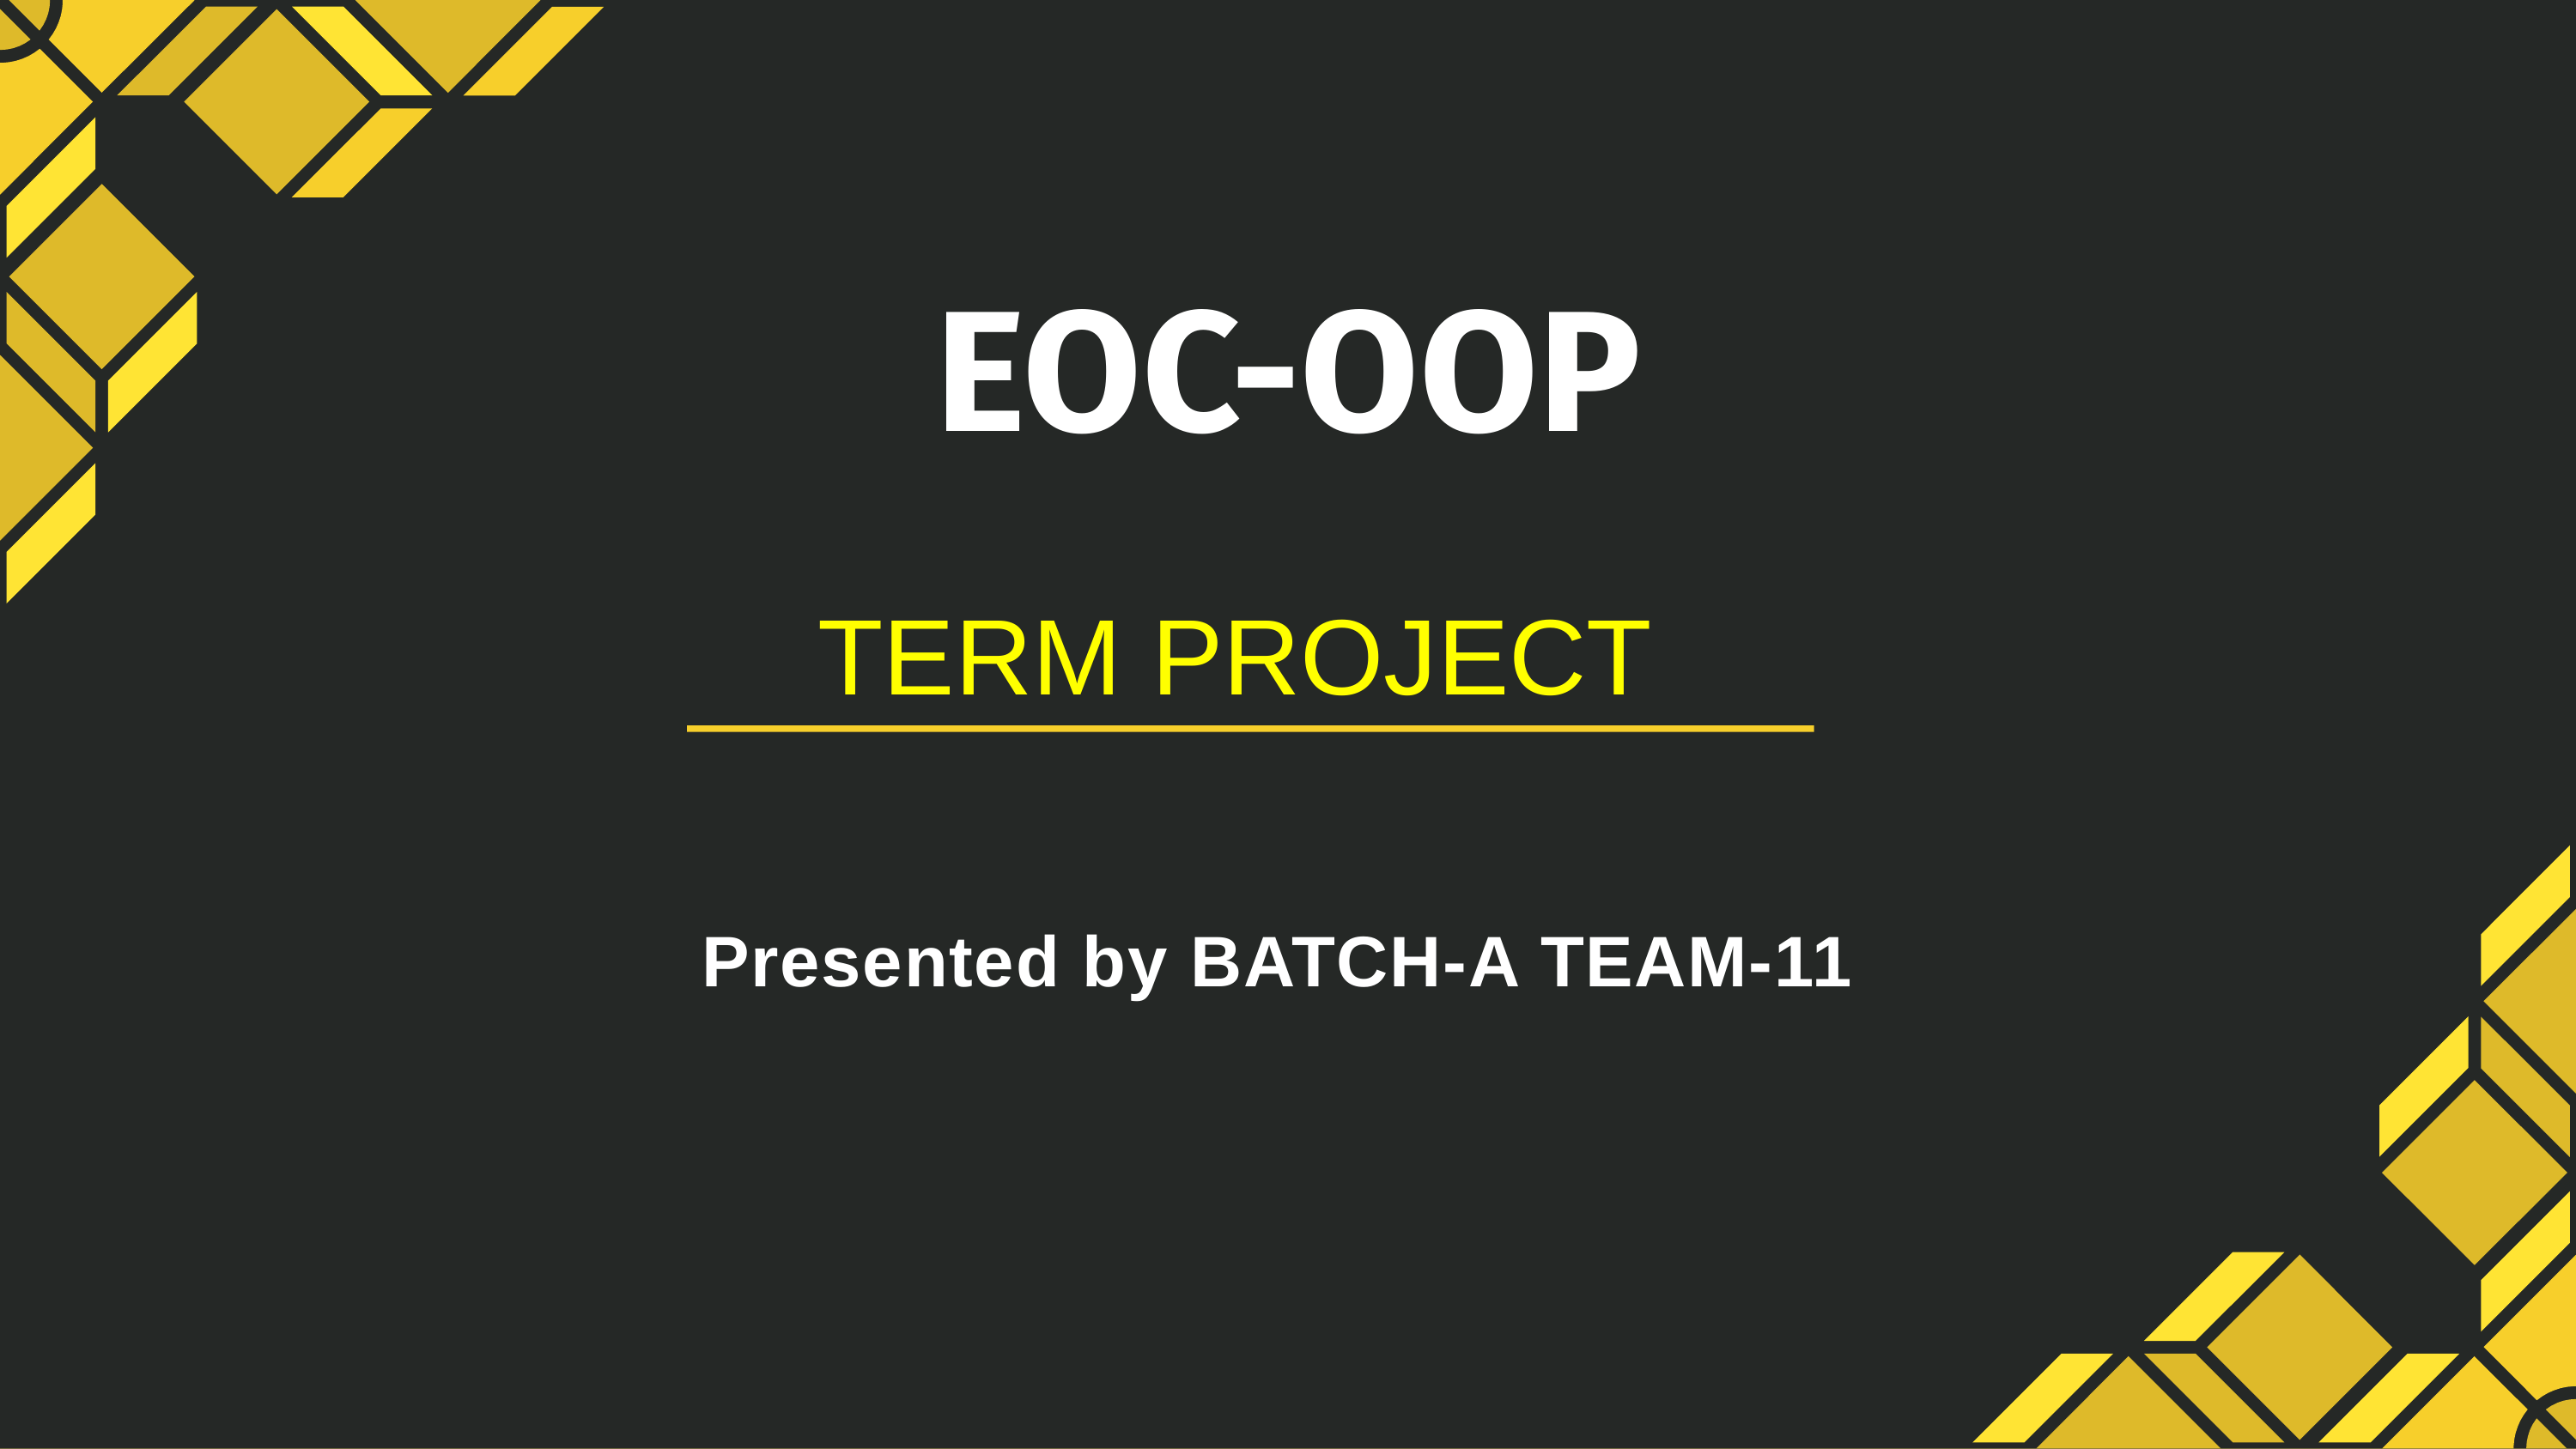

# EOC-OOP
TERM PROJECT

Presented by BATCH-A TEAM-11